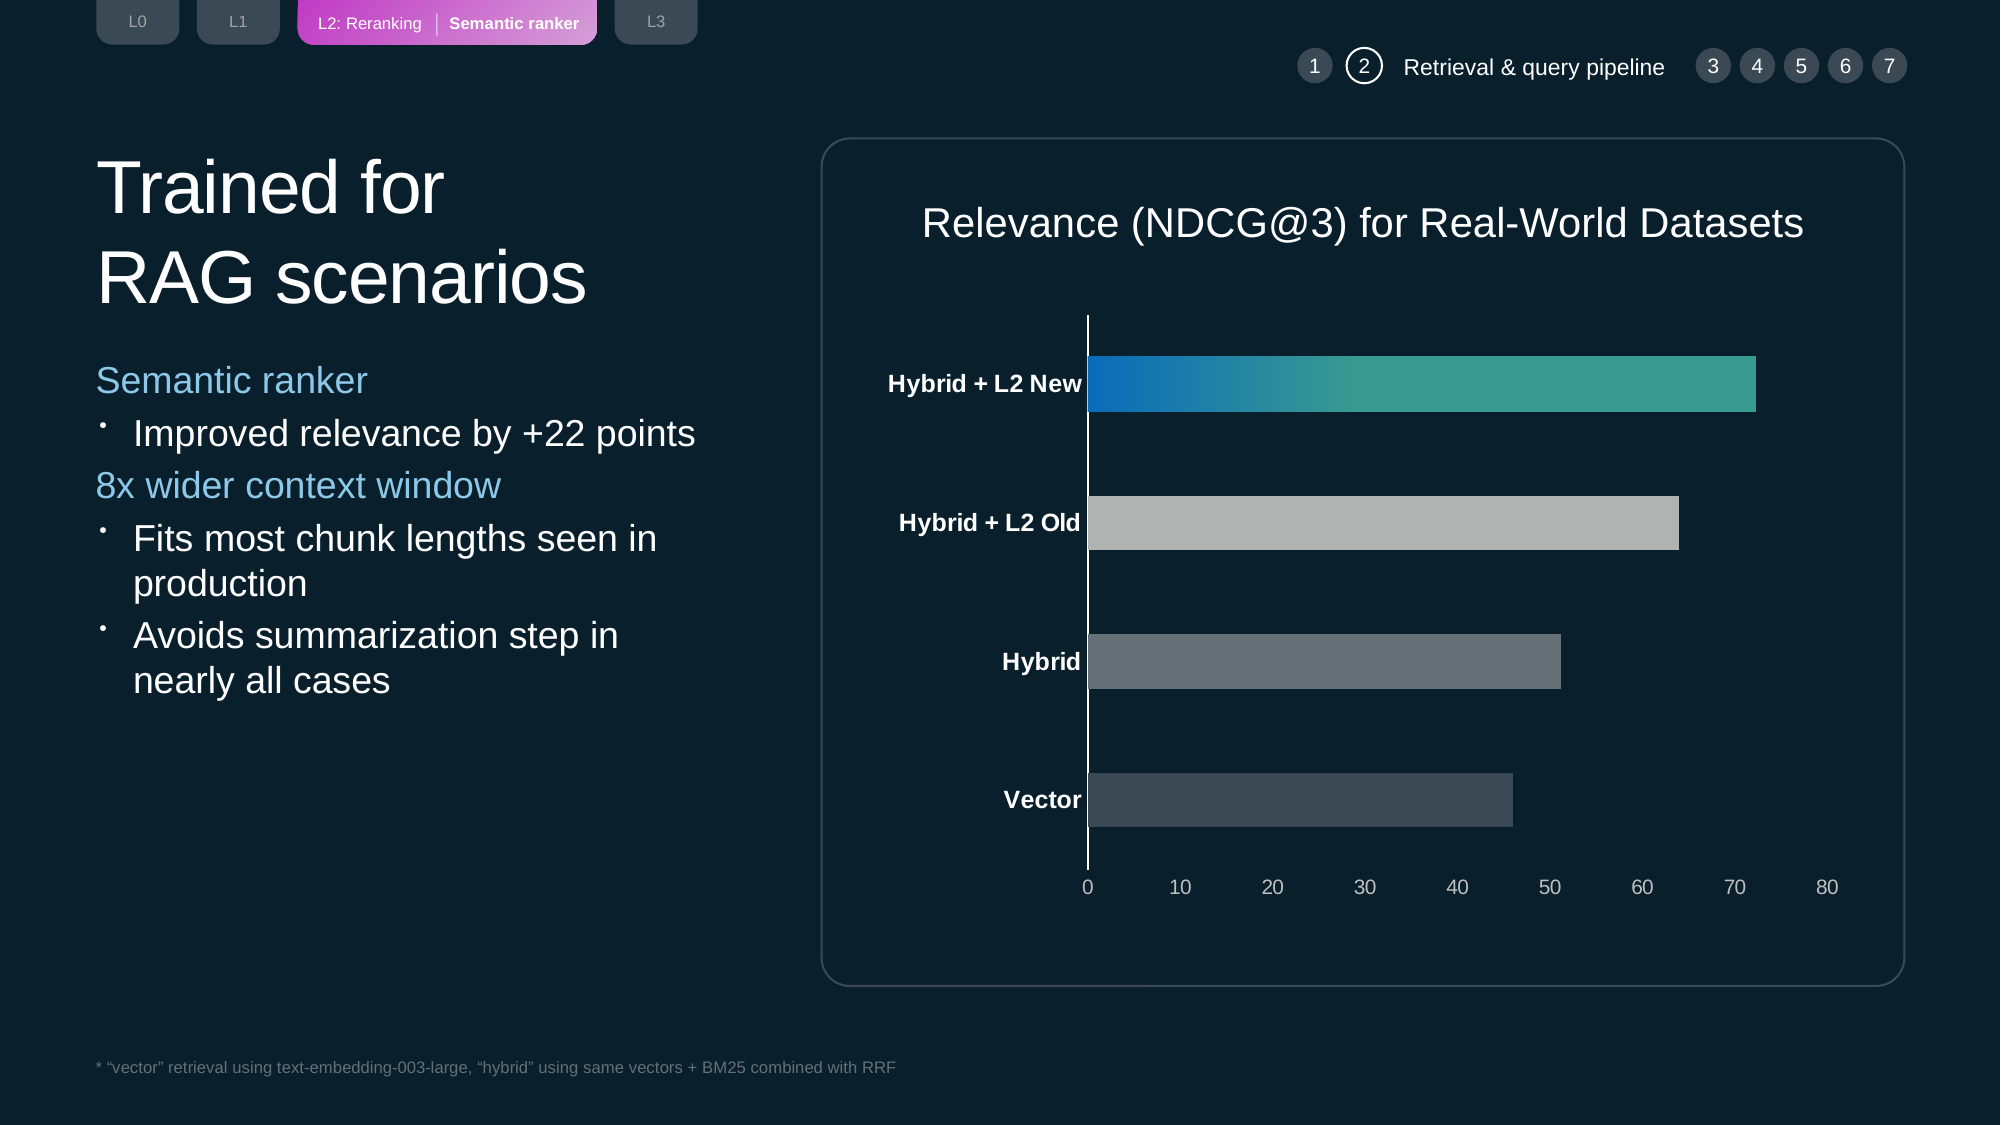

L0

L1

L3
L2: Reranking
Semantic ranker
1
2
3
4
5
6
7
Retrieval & query pipeline
# Trained for RAG scenarios
Relevance (NDCG@3) for Real-World Datasets

### Chart

| Category | NDCG@3 |
|---|---|
| Vector | 45.984919848866475 |
| Hybrid | 51.184757058619134 |
| Hybrid + L2 Old | 64.03946718247039 |
| Hybrid + L2 New | 72.29665479016005 |
Semantic ranker
Improved relevance by +22 points
8x wider context window
Fits most chunk lengths seen in production
Avoids summarization step in nearly all cases
* “vector” retrieval using text-embedding-003-large, “hybrid” using same vectors + BM25 combined with RRF